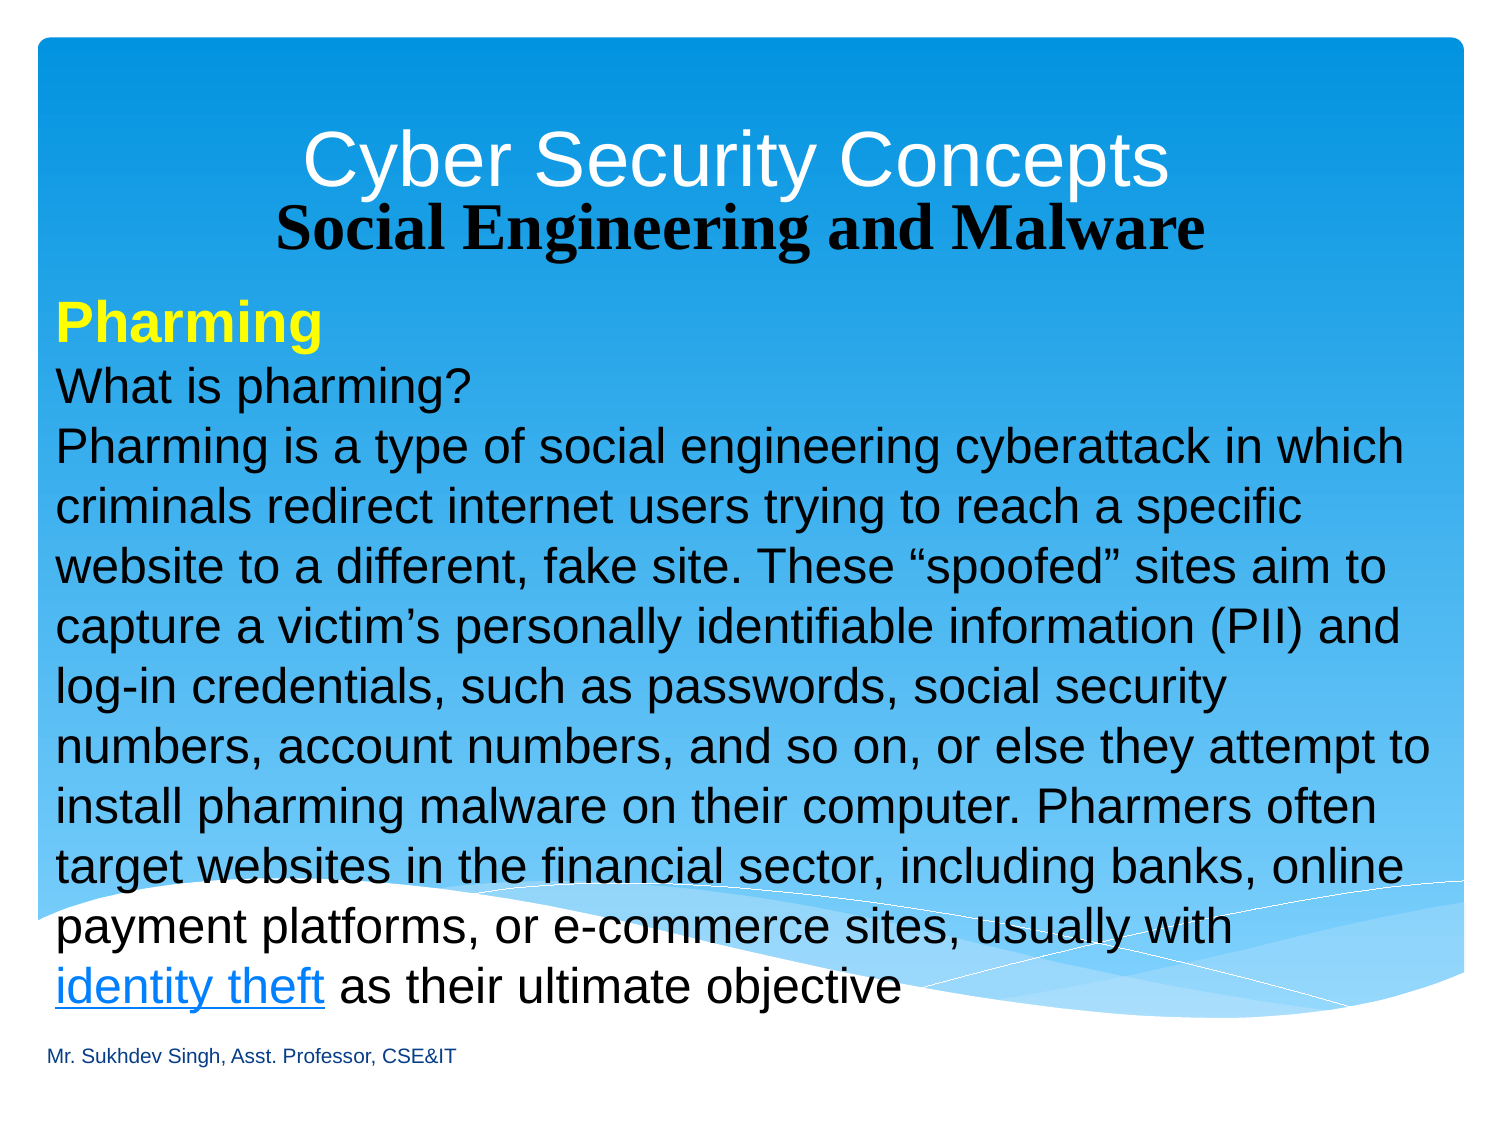

# Cyber Security Concepts
Social Engineering and Malware
Pharming
What is pharming?
Pharming is a type of social engineering cyberattack in which criminals redirect internet users trying to reach a specific website to a different, fake site. These “spoofed” sites aim to capture a victim’s personally identifiable information (PII) and log-in credentials, such as passwords, social security numbers, account numbers, and so on, or else they attempt to install pharming malware on their computer. Pharmers often target websites in the financial sector, including banks, online payment platforms, or e-commerce sites, usually with identity theft as their ultimate objective
Mr. Sukhdev Singh, Asst. Professor, CSE&IT